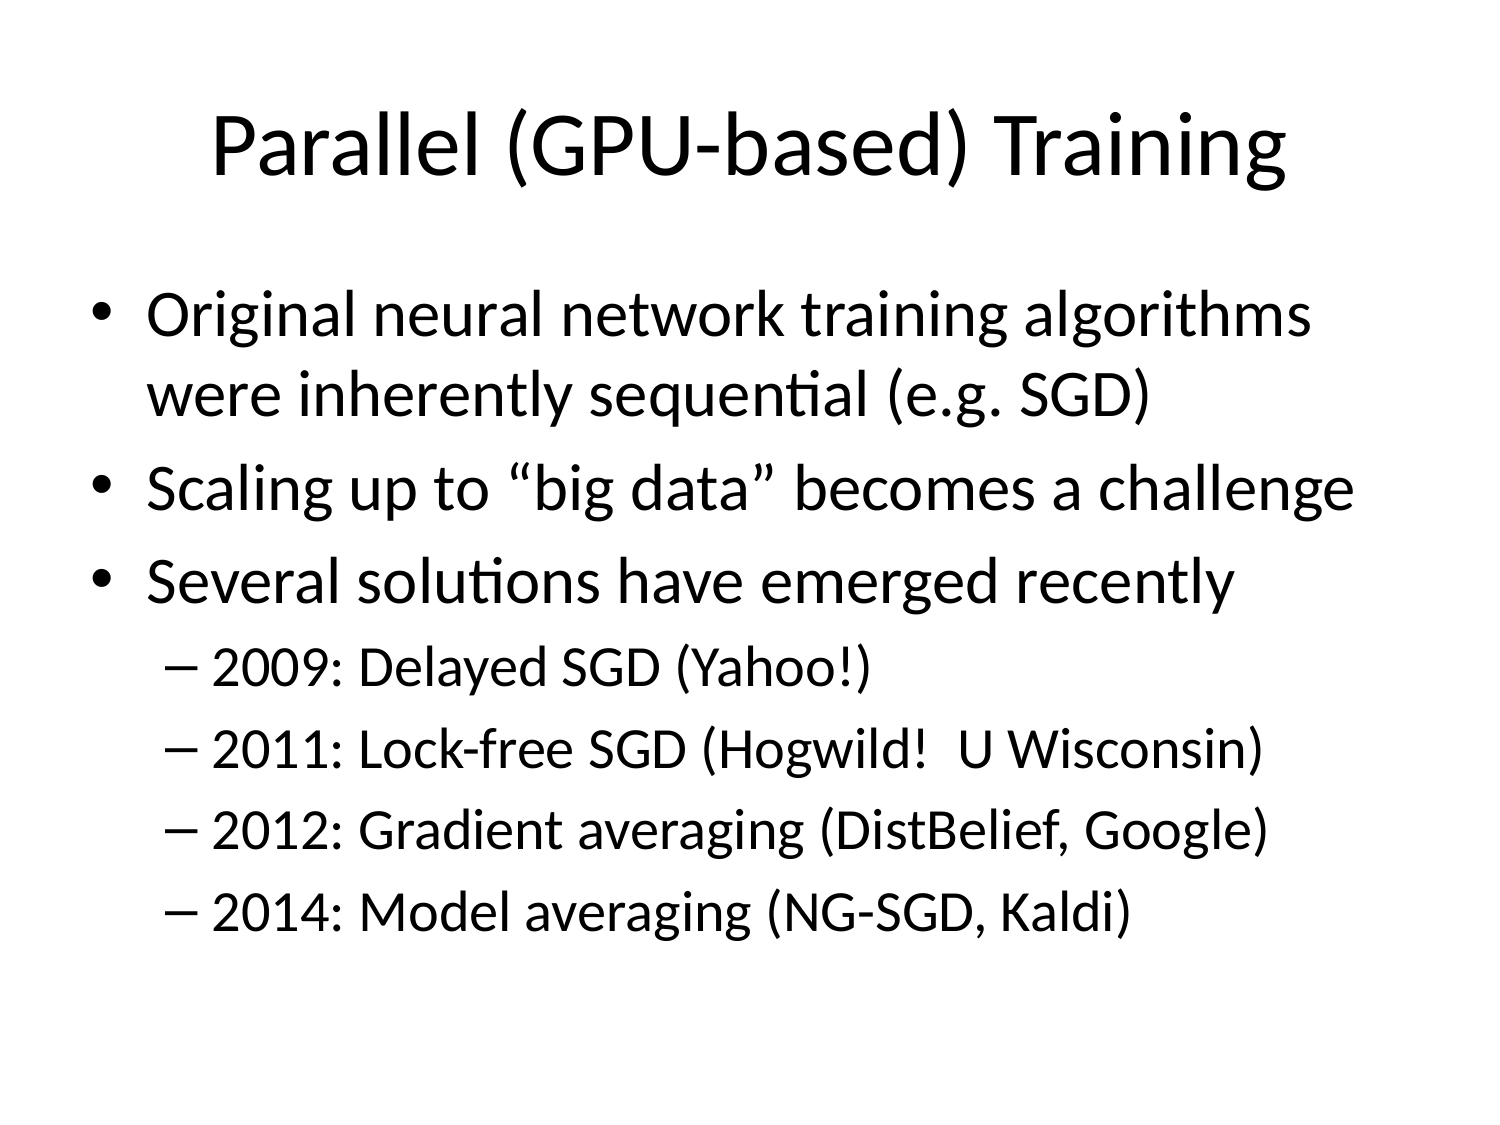

# Parallel (GPU-based) Training
Original neural network training algorithms were inherently sequential (e.g. SGD)
Scaling up to “big data” becomes a challenge
Several solutions have emerged recently
2009: Delayed SGD (Yahoo!)
2011: Lock-free SGD (Hogwild!  U Wisconsin)
2012: Gradient averaging (DistBelief, Google)
2014: Model averaging (NG-SGD, Kaldi)